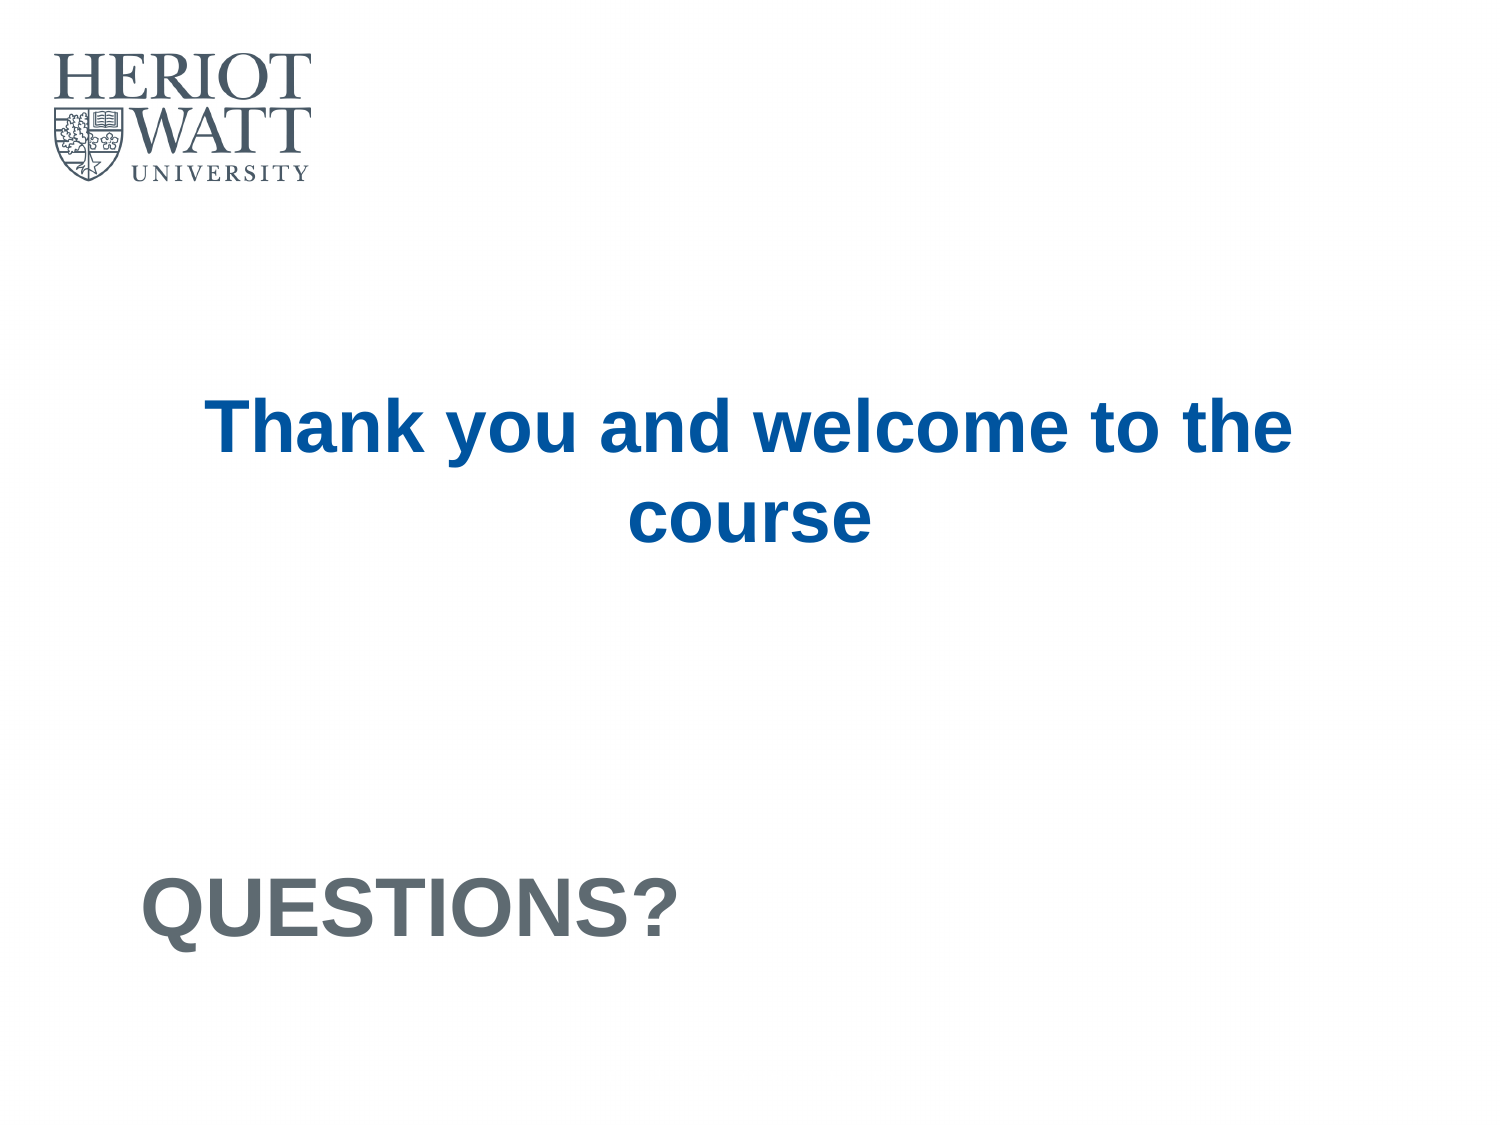

Thank you and welcome to the course
# Questions?
Introduction to Text Analytics
66